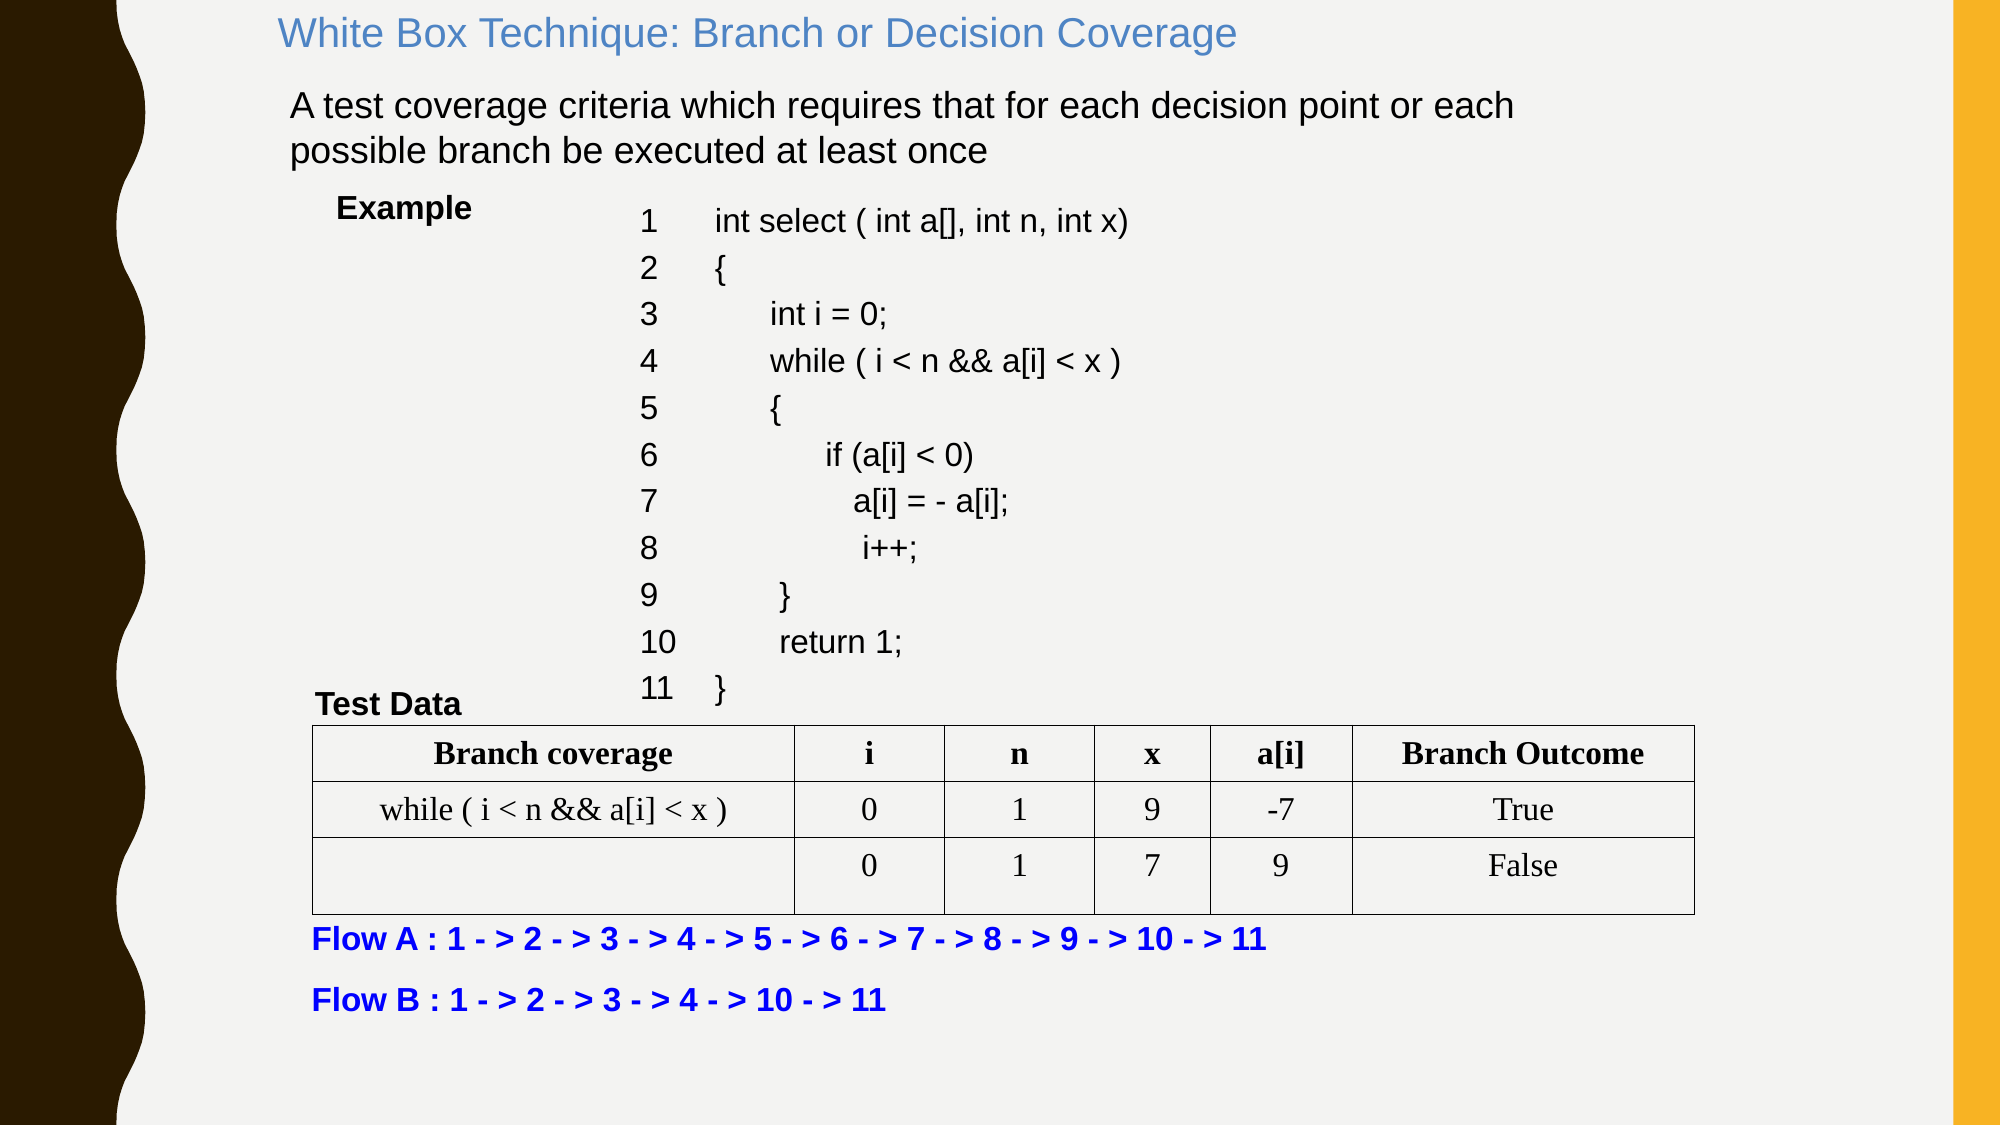

White Box Technique: Branch or Decision Coverage
A test coverage criteria which requires that for each decision point or each
possible branch be executed at least once
Example
1	int select ( int a[], int n, int x)
2	{
3	      int i = 0;
4	      while ( i < n && a[i] < x )
5	      {
6	            if (a[i] < 0)
7	               a[i] = - a[i];
8	                i++;
9	       }
10	       return 1;
11	}

Test Data
| Branch coverage | i | n | x | a[i] | Branch Outcome |
| --- | --- | --- | --- | --- | --- |
| while ( i < n && a[i] < x ) | 0 | 1 | 9 | -7 | True |
|  | 0 | 1 | 7 | 9 | False |
Flow A : 1 - > 2 - > 3 - > 4 - > 5 - > 6 - > 7 - > 8 - > 9 - > 10 - > 11
Flow B : 1 - > 2 - > 3 - > 4 - > 10 - > 11